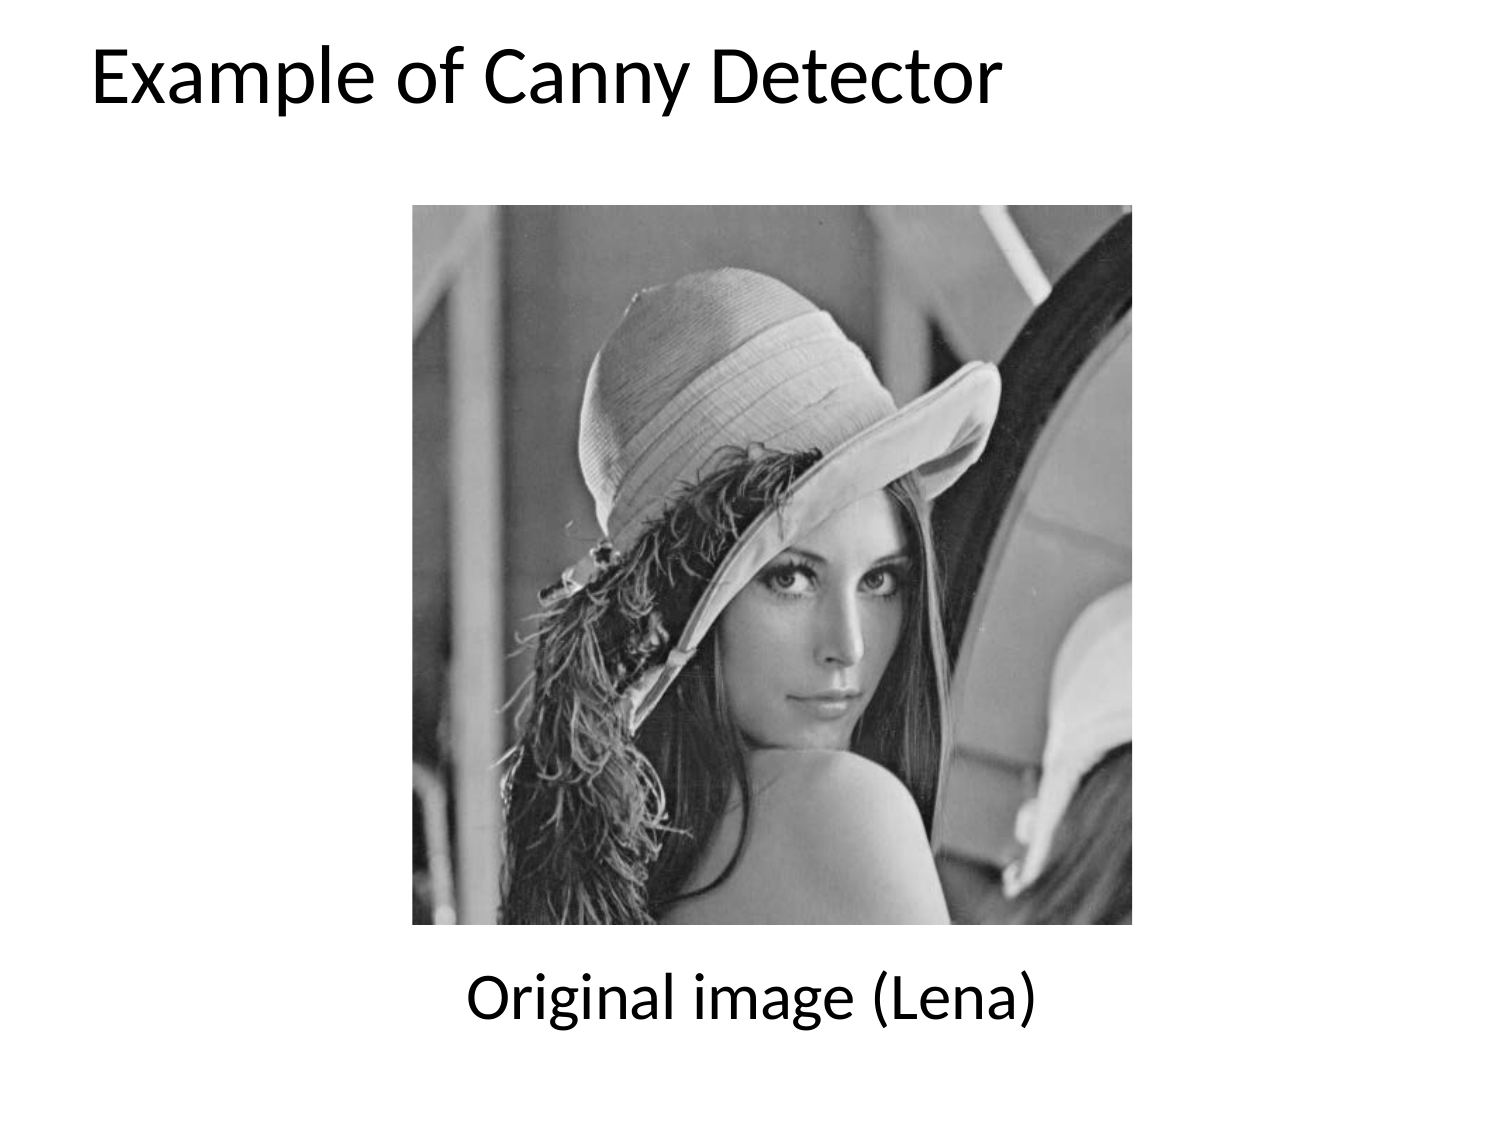

# Example of Canny Detector

Original image (Lena)